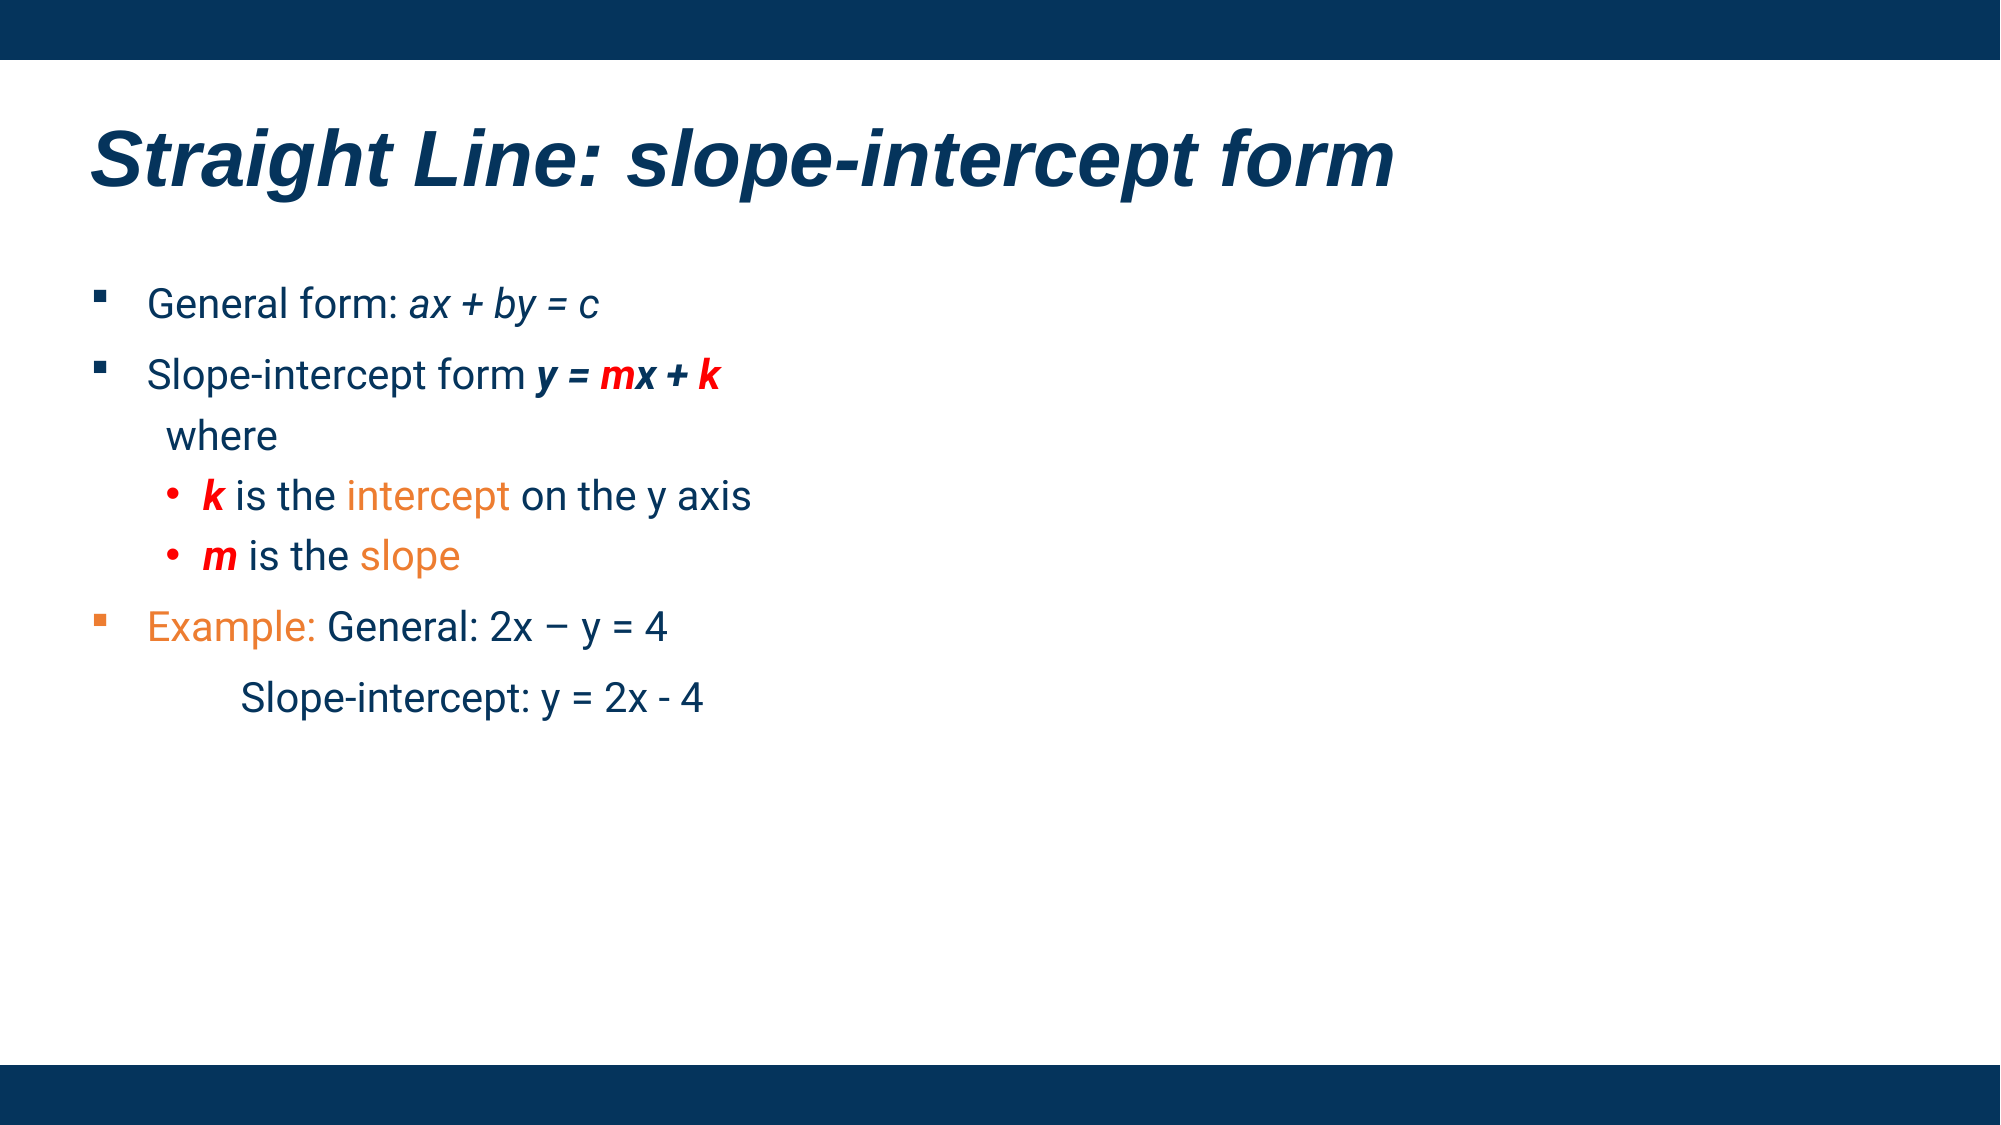

# Straight Line: slope-intercept form
General form: ax + by = c
Slope-intercept form y = mx + k
where
k is the intercept on the y axis
m is the slope
Example: General: 2x – y = 4
	Slope-intercept: y = 2x - 4